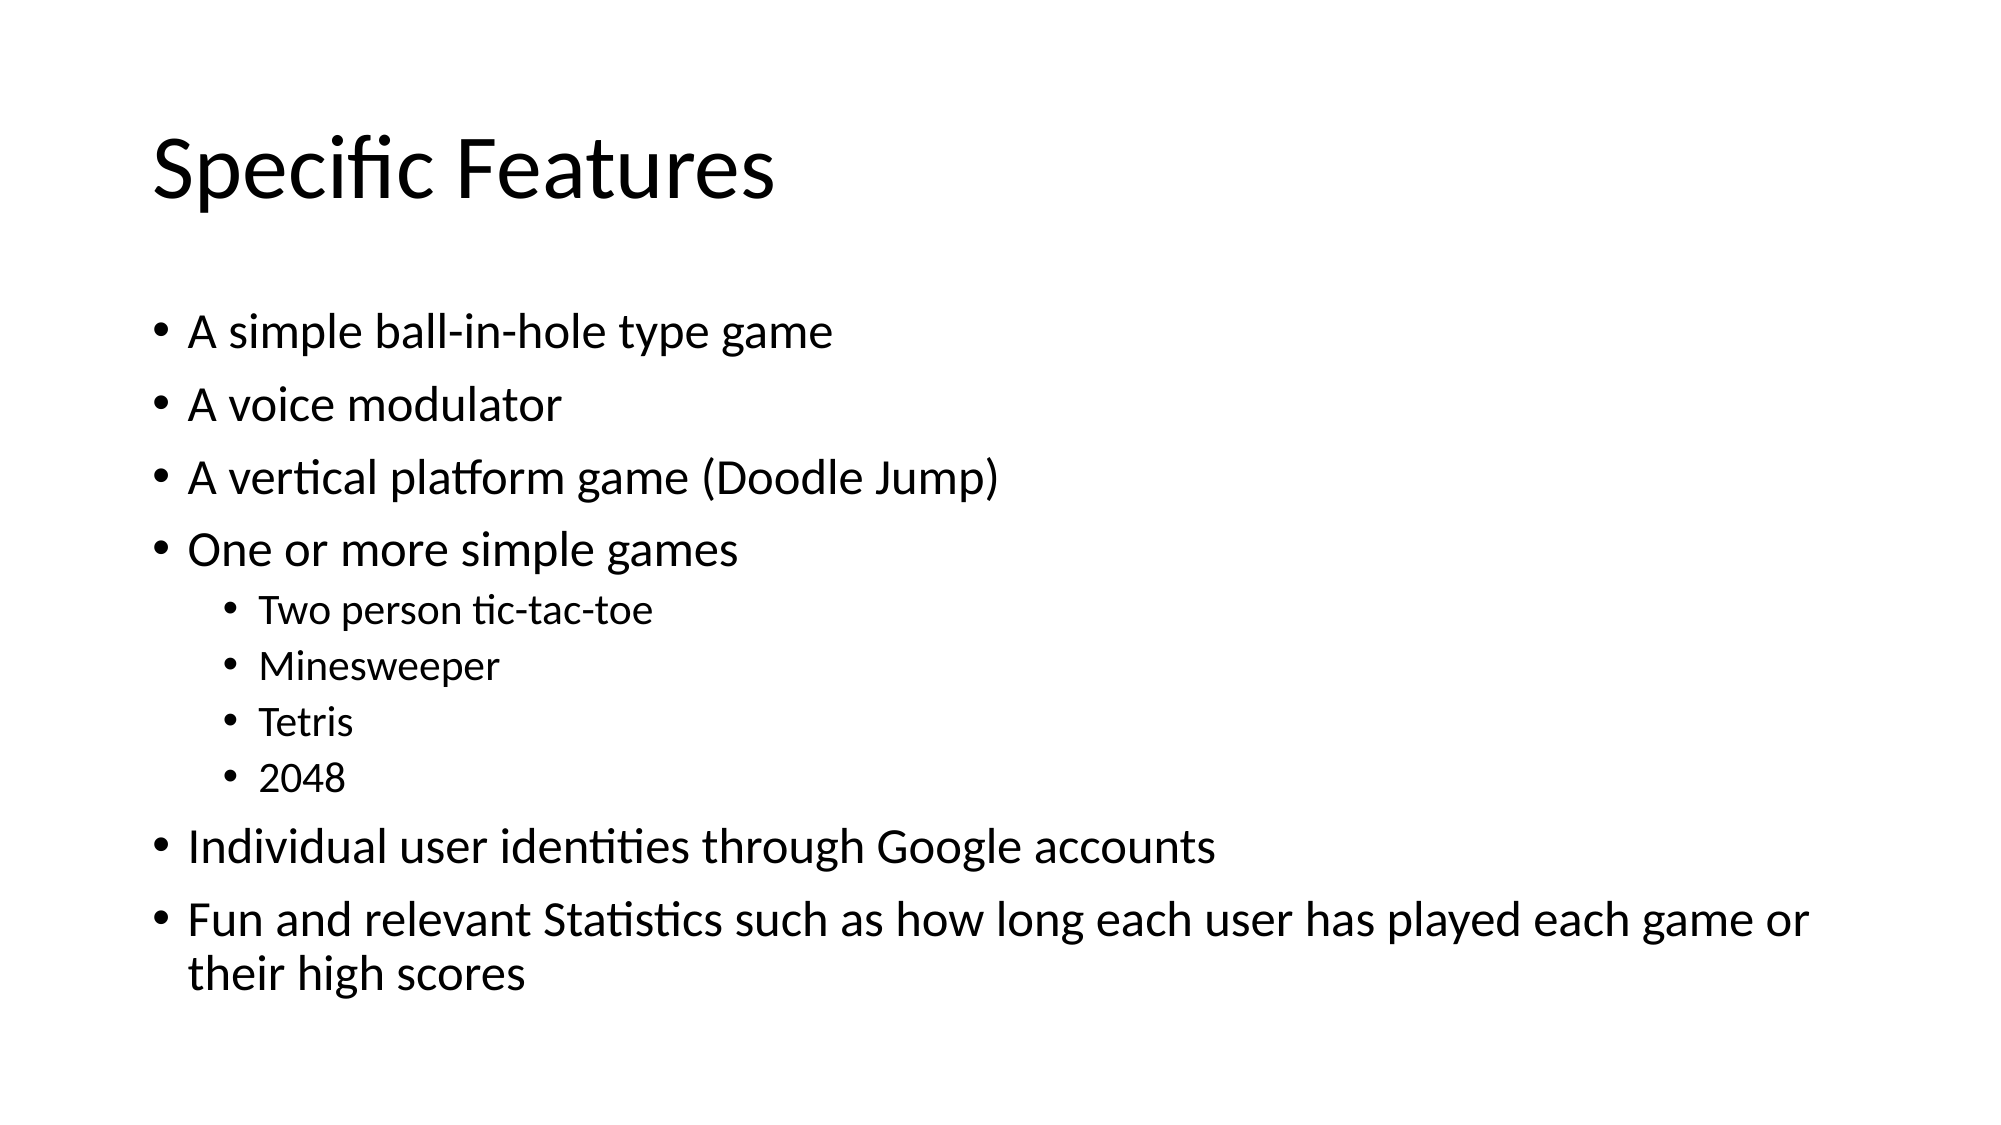

# Specific Features
A simple ball-in-hole type game
A voice modulator
A vertical platform game (Doodle Jump)
One or more simple games
Two person tic-tac-toe
Minesweeper
Tetris
2048
Individual user identities through Google accounts
Fun and relevant Statistics such as how long each user has played each game or their high scores